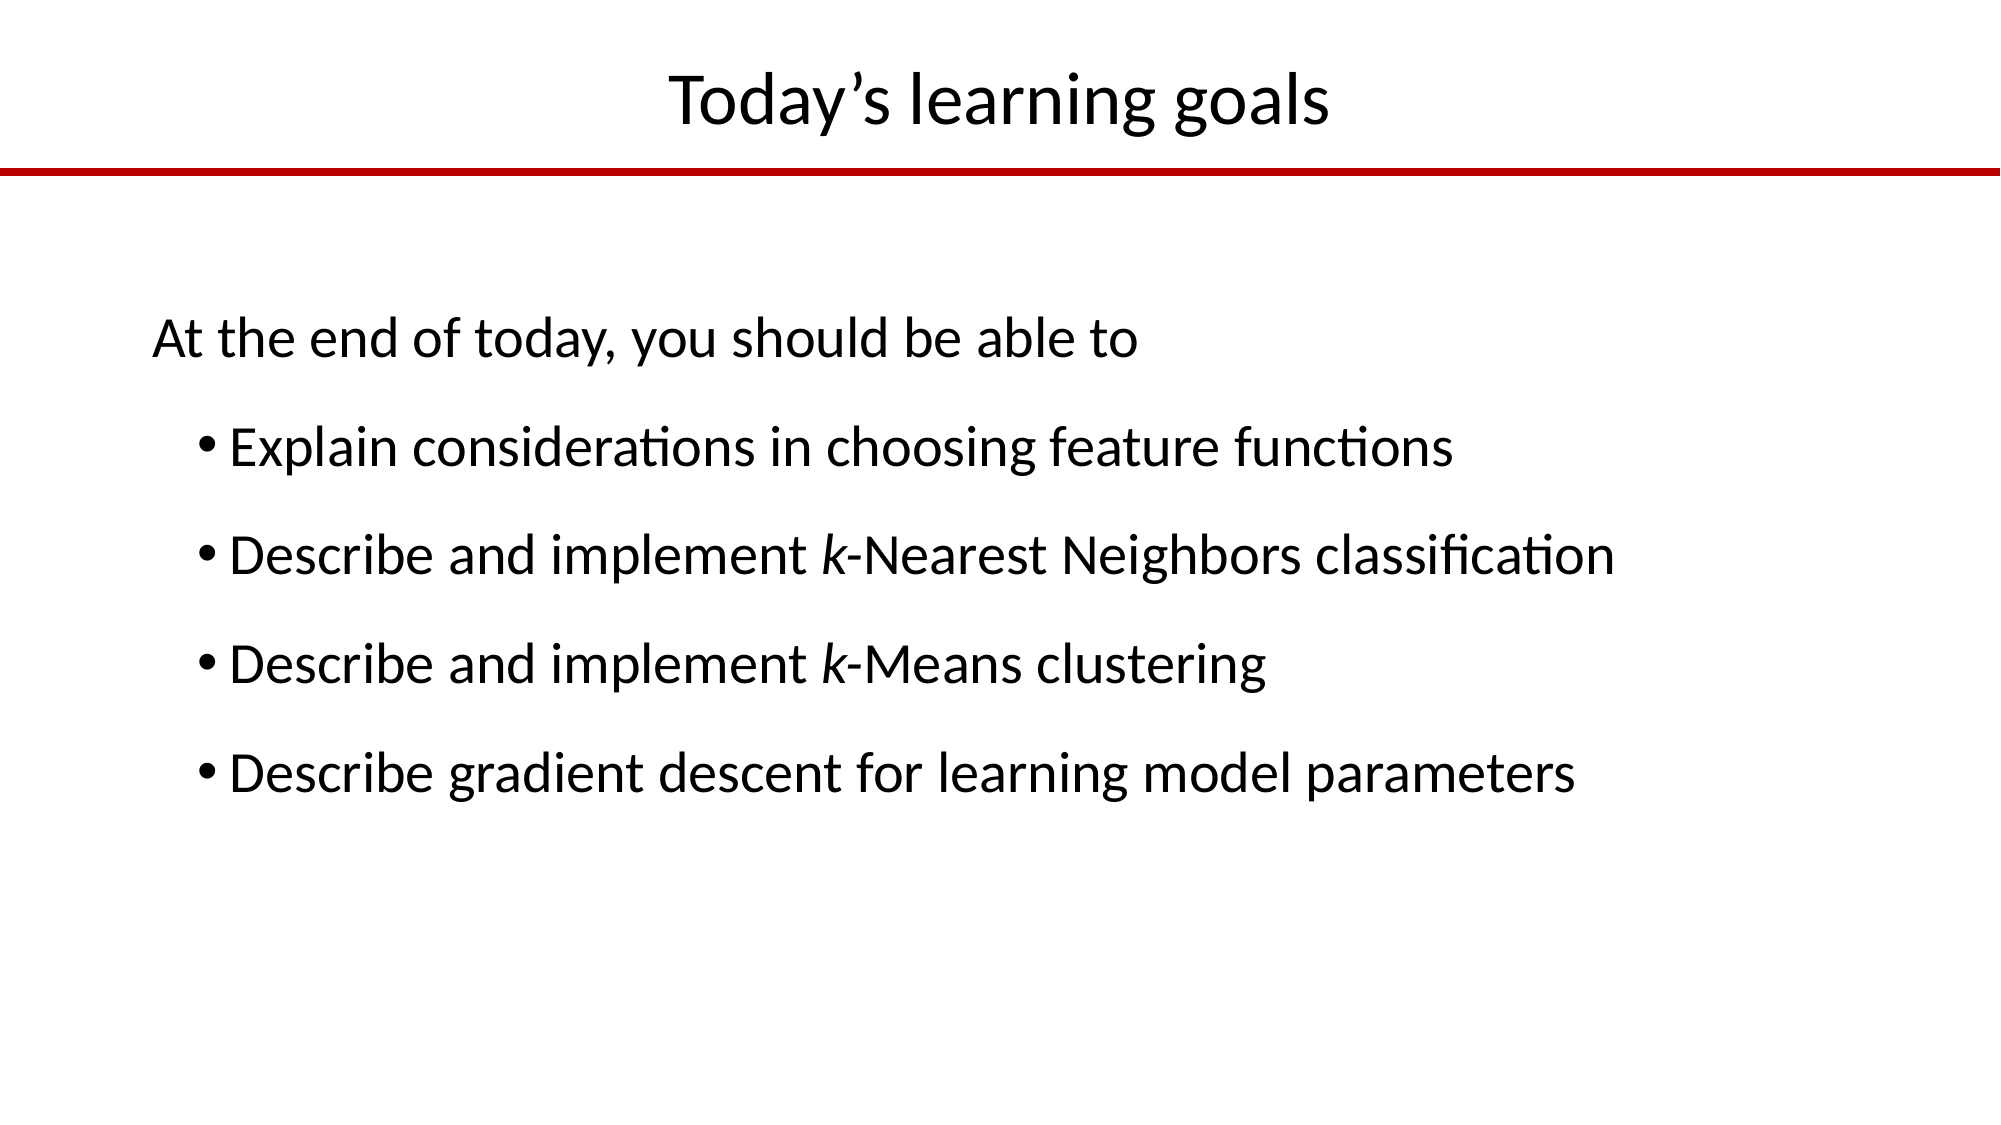

# Today’s learning goals
At the end of today, you should be able to
Explain considerations in choosing feature functions
Describe and implement k-Nearest Neighbors classification
Describe and implement k-Means clustering
Describe gradient descent for learning model parameters